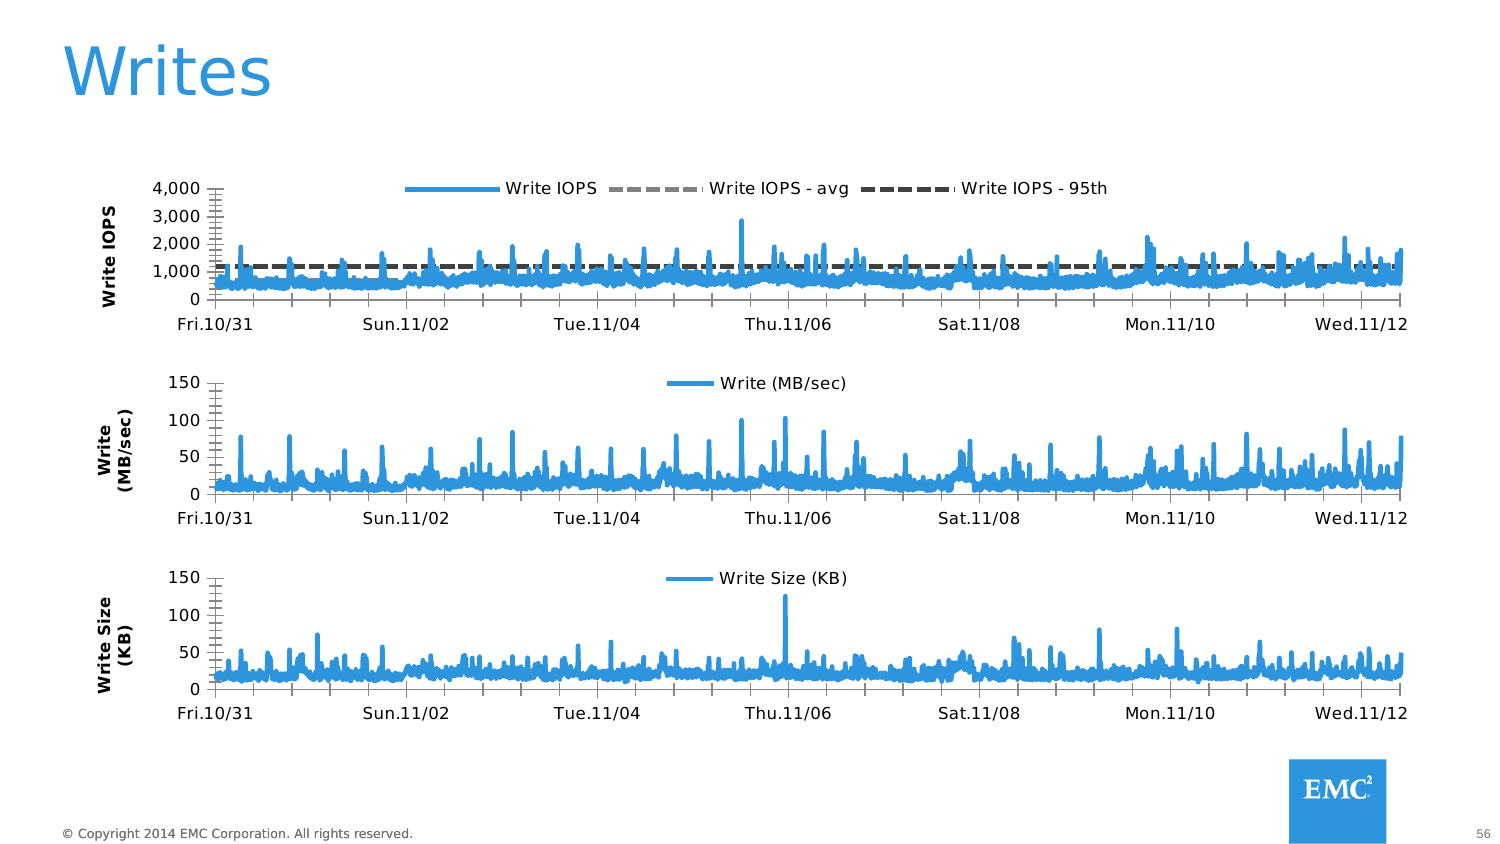

# Writes

### Chart

| Category | Write IOPS | Write IOPS - avg | Write IOPS - 95th |
|---|---|---|---|

### Chart

| Category | Write (MB/sec) |  |
|---|---|---|

### Chart

| Category | Write Size (KB) |  |
|---|---|---|